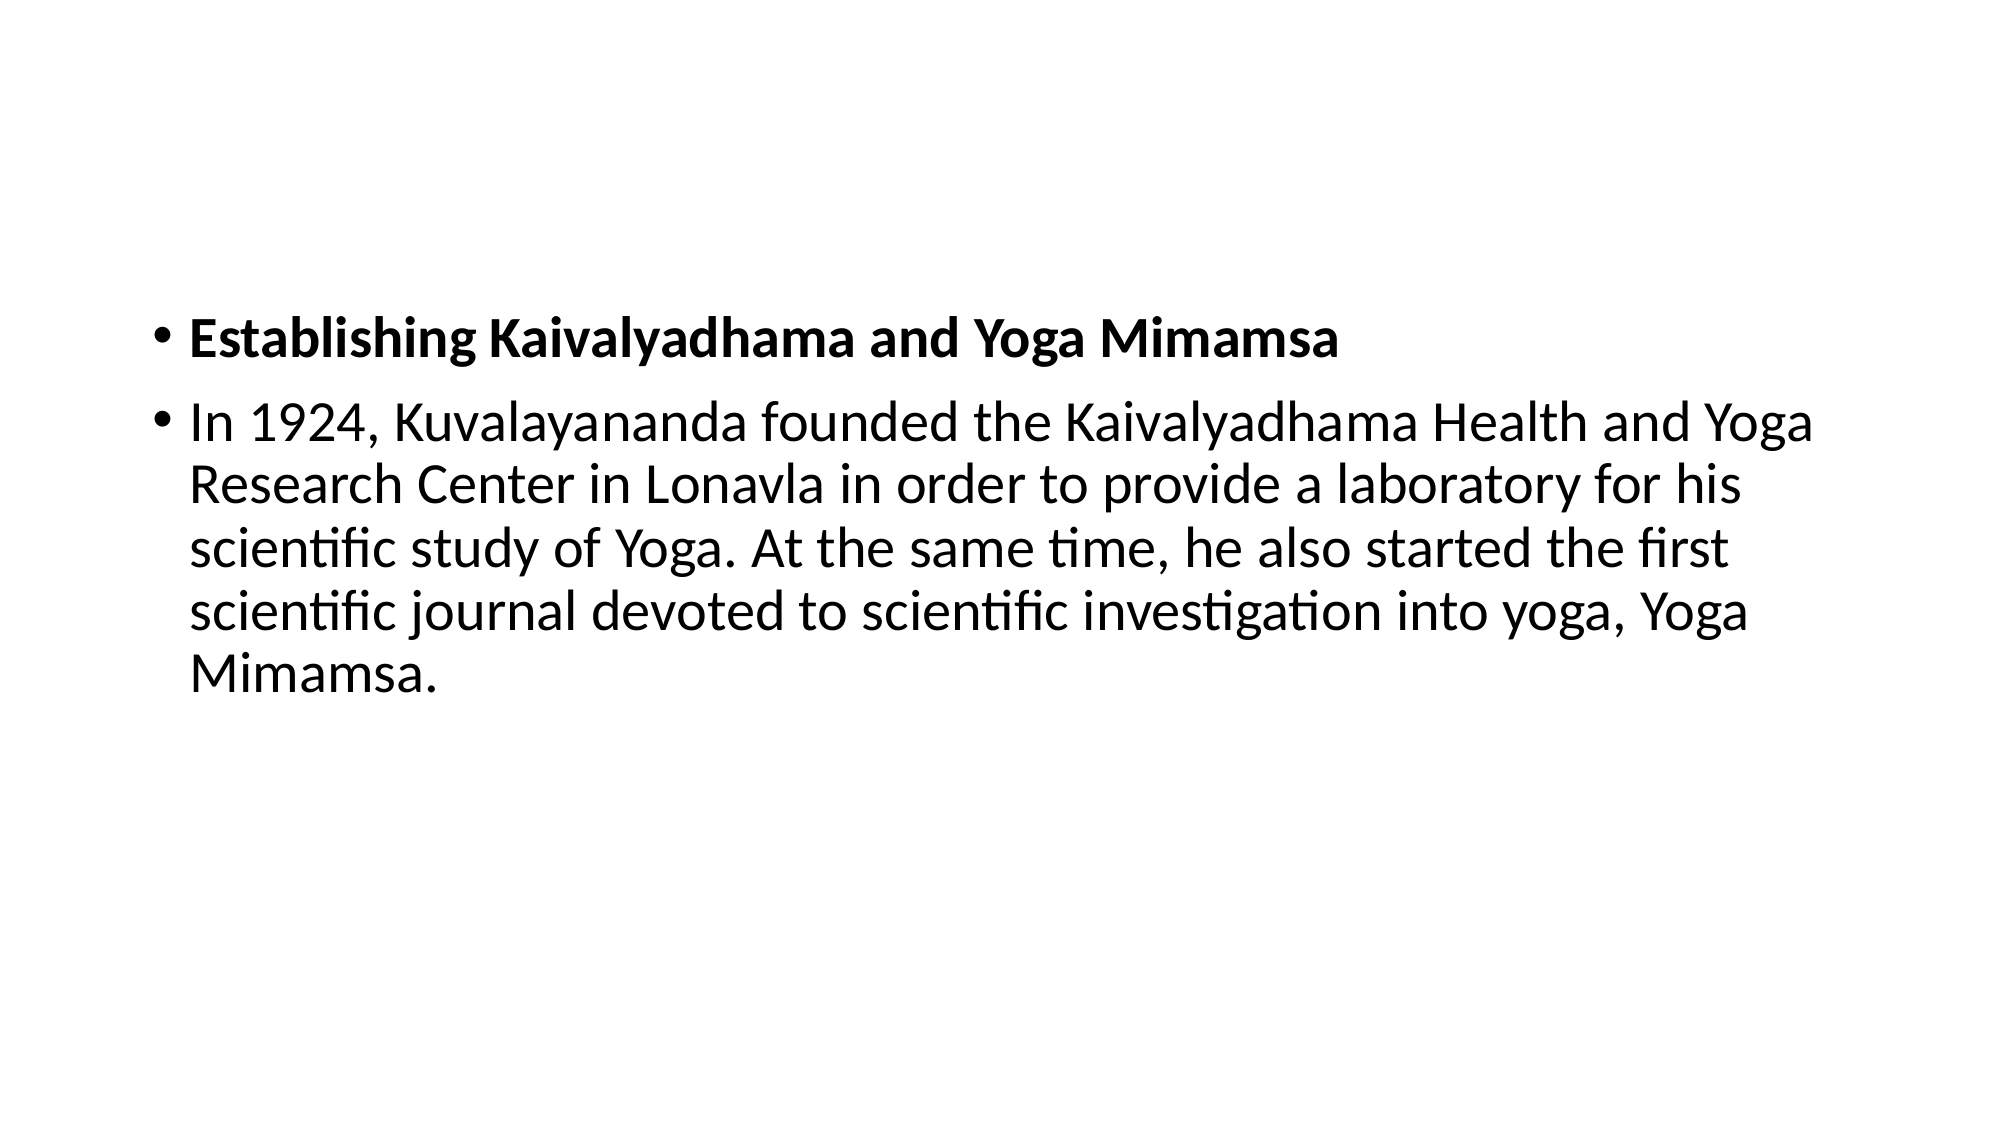

#
Establishing Kaivalyadhama and Yoga Mimamsa
In 1924, Kuvalayananda founded the Kaivalyadhama Health and Yoga Research Center in Lonavla in order to provide a laboratory for his scientific study of Yoga. At the same time, he also started the first scientific journal devoted to scientific investigation into yoga, Yoga Mimamsa.